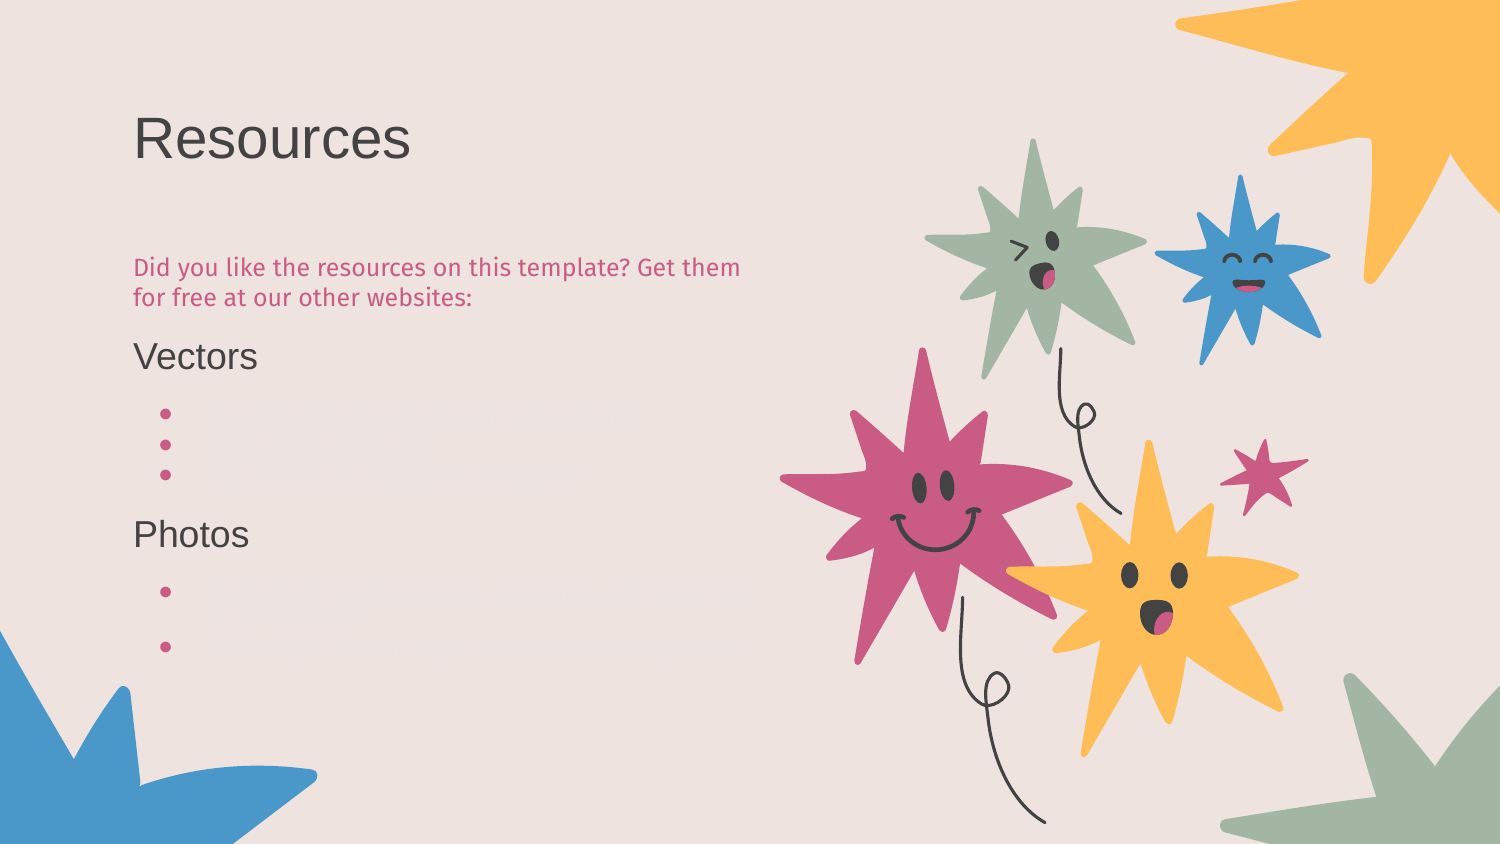

# Resources

Did you like the resources on this template? Get them for free at our other websites:
Vectors
Hand drawn shooting star background
Cute stars colección
Flat emoticon reaction collection
Photos
Portrait of happy woman laughing with copy space and mouth
Low angle woman dj in club entertaining crowd